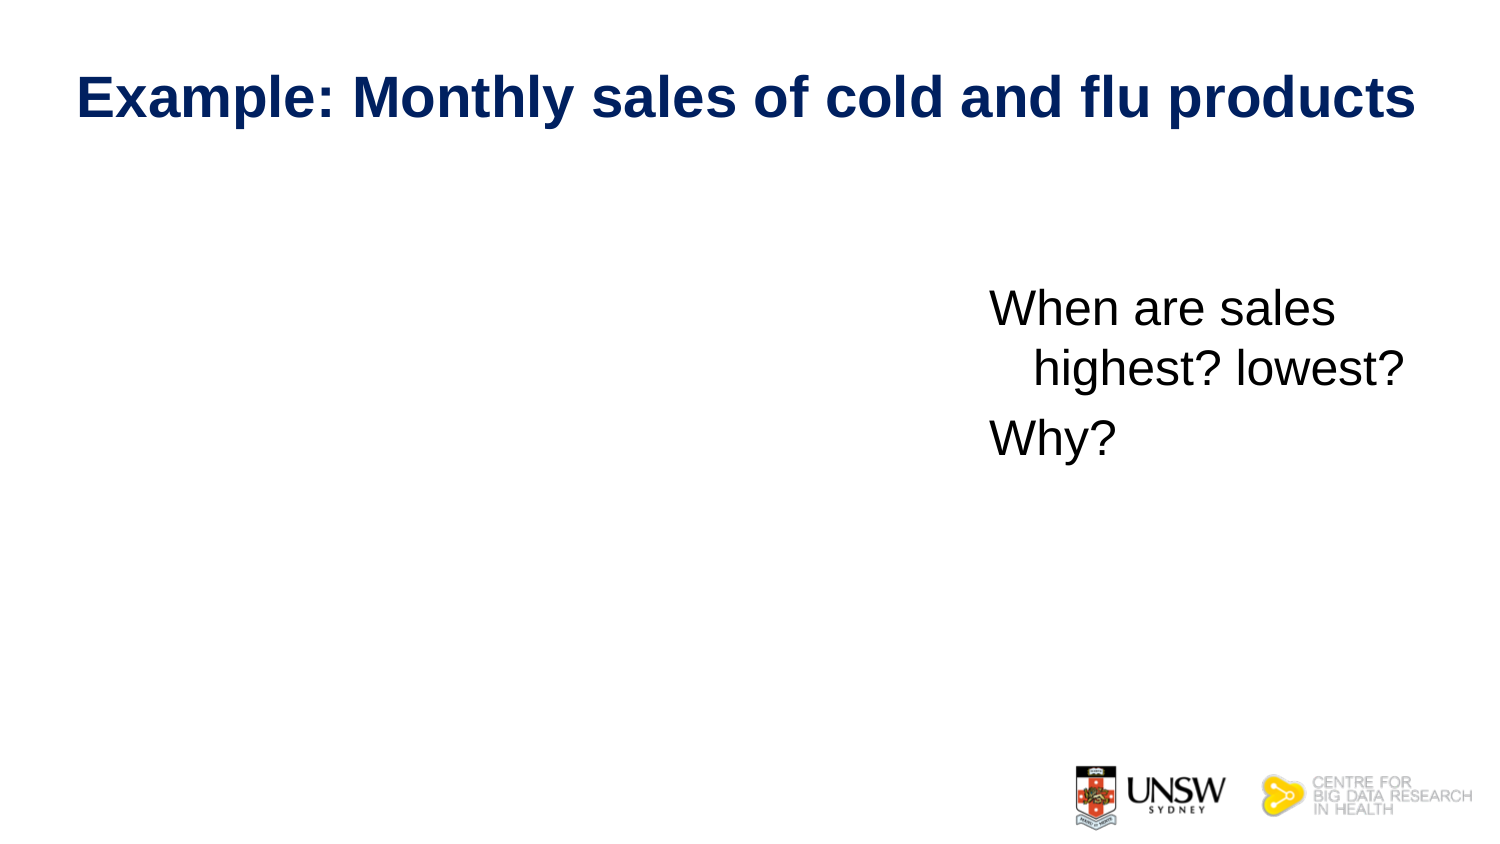

# Example: Monthly sales of cold and flu products
When are sales highest? lowest?
Why?